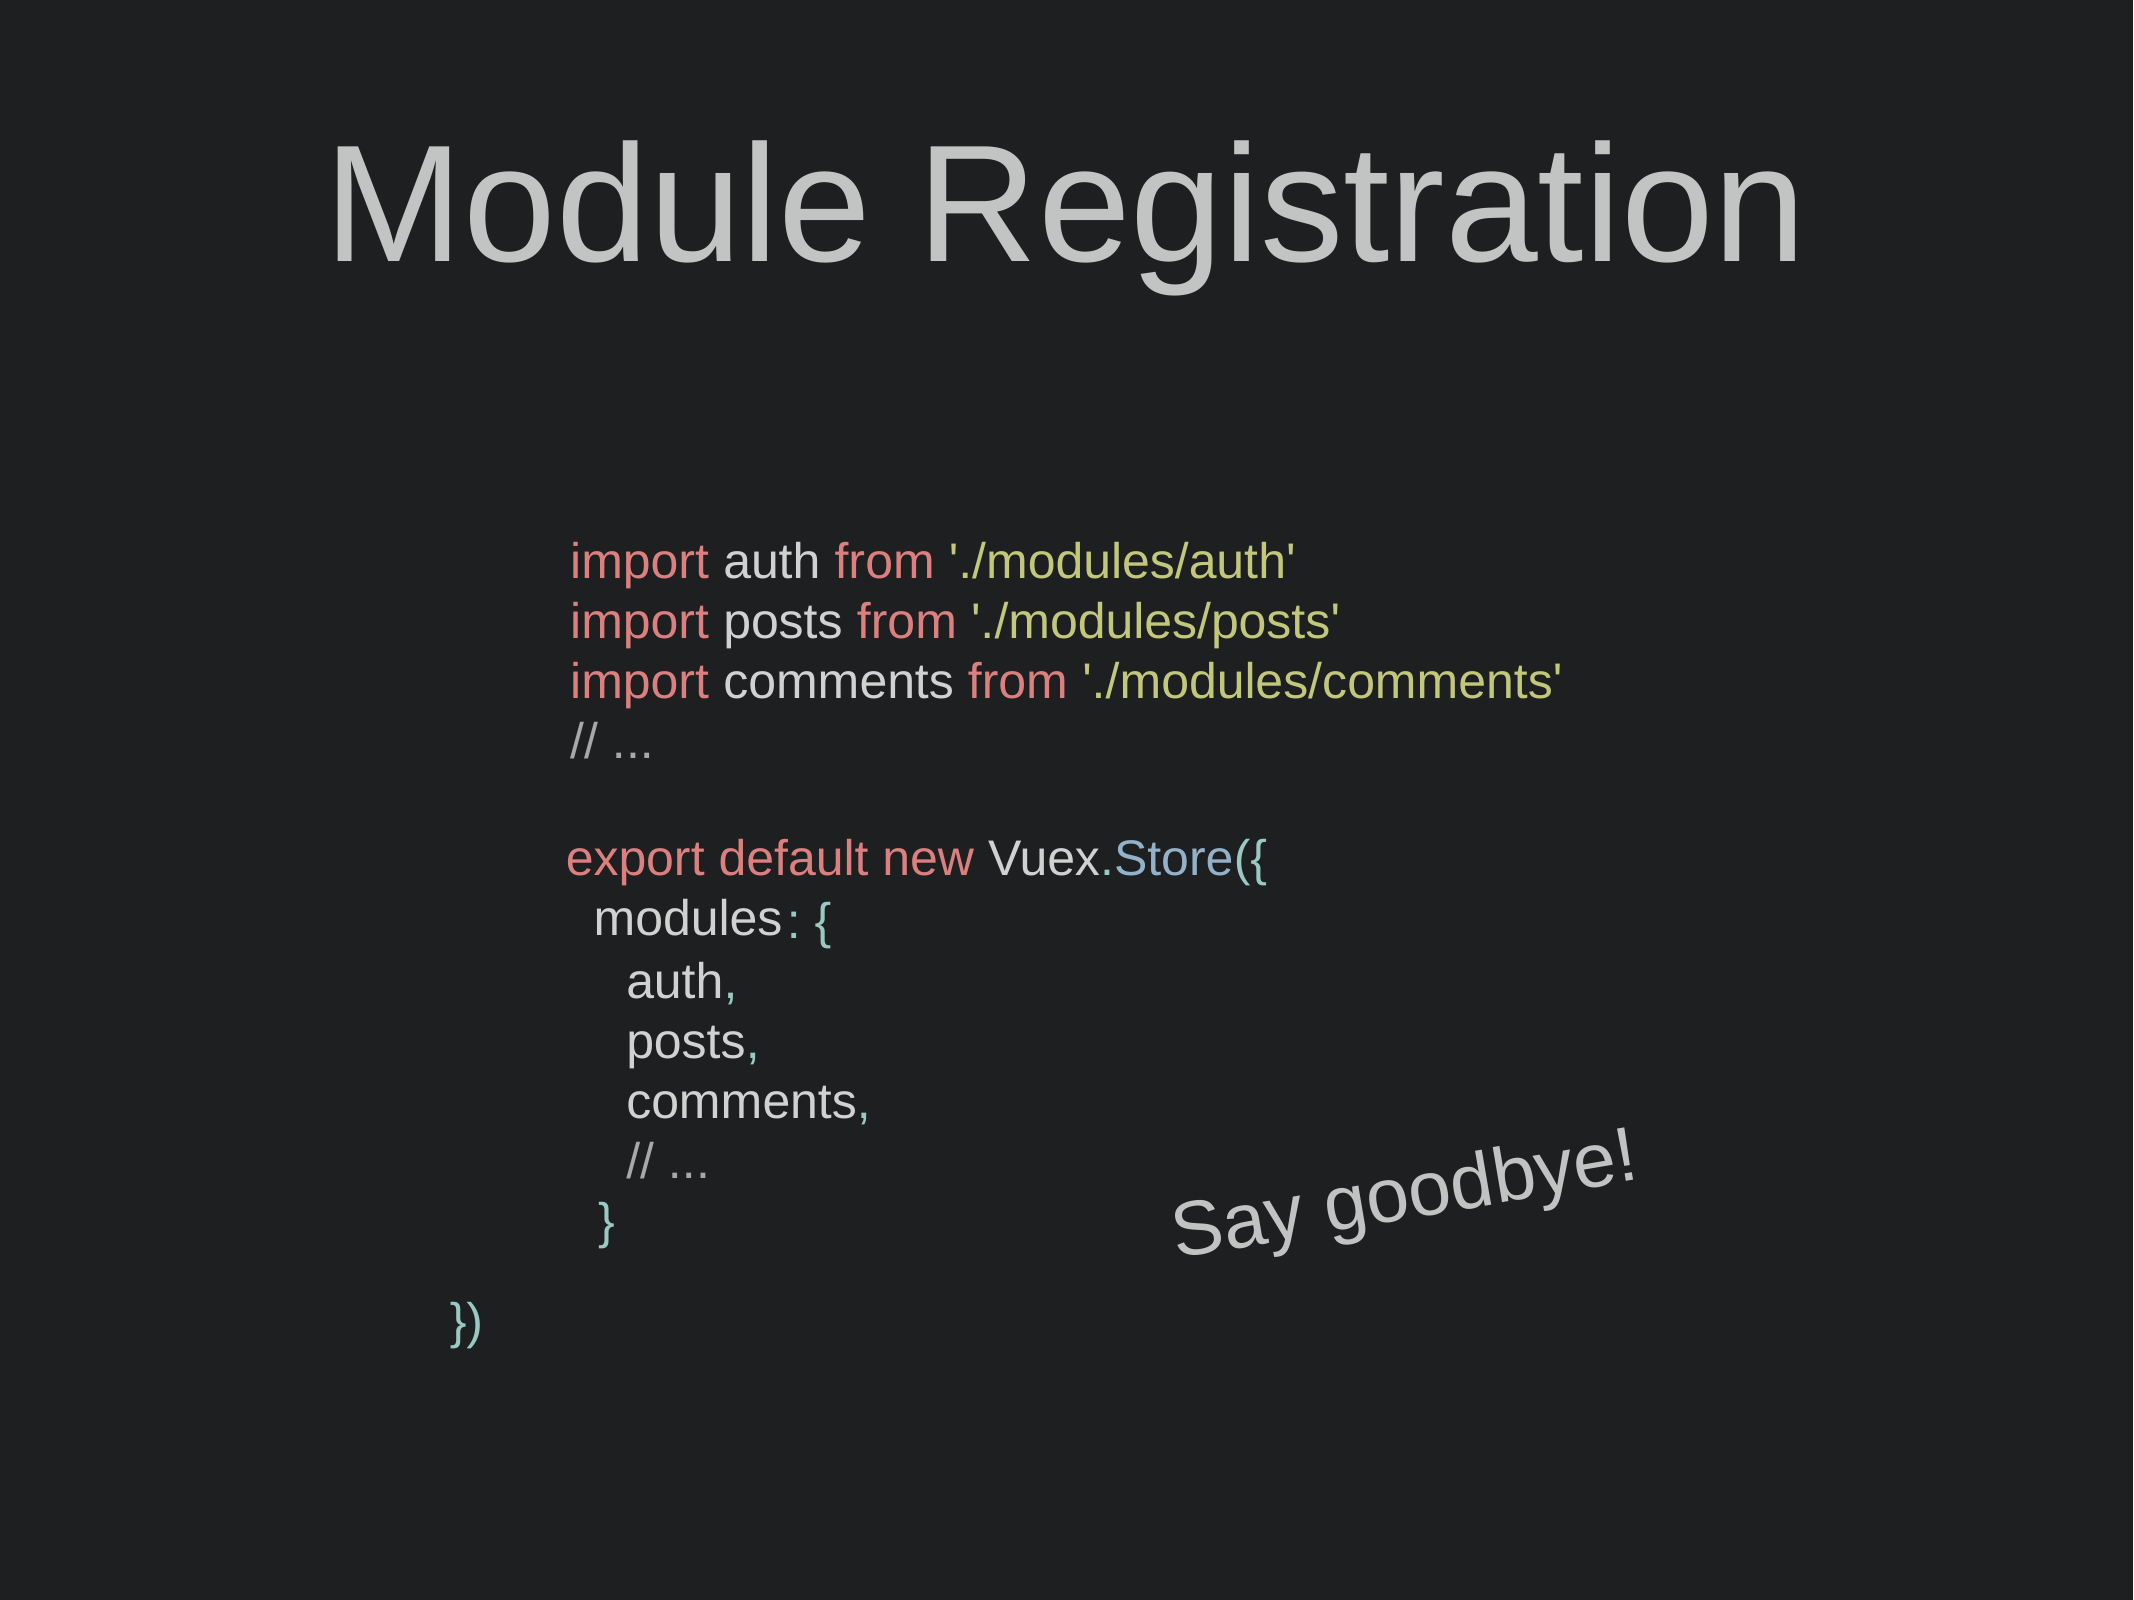

Module Registration
import auth from './modules/auth'
import posts from './modules/posts'
import comments from './modules/comments'
// ...

export default new Vuex.Store({
  modules: {
    auth,
    posts,
    comments,
    // ...
  }
})
export default new Vuex.Store({
  modules
Say goodbye!
})